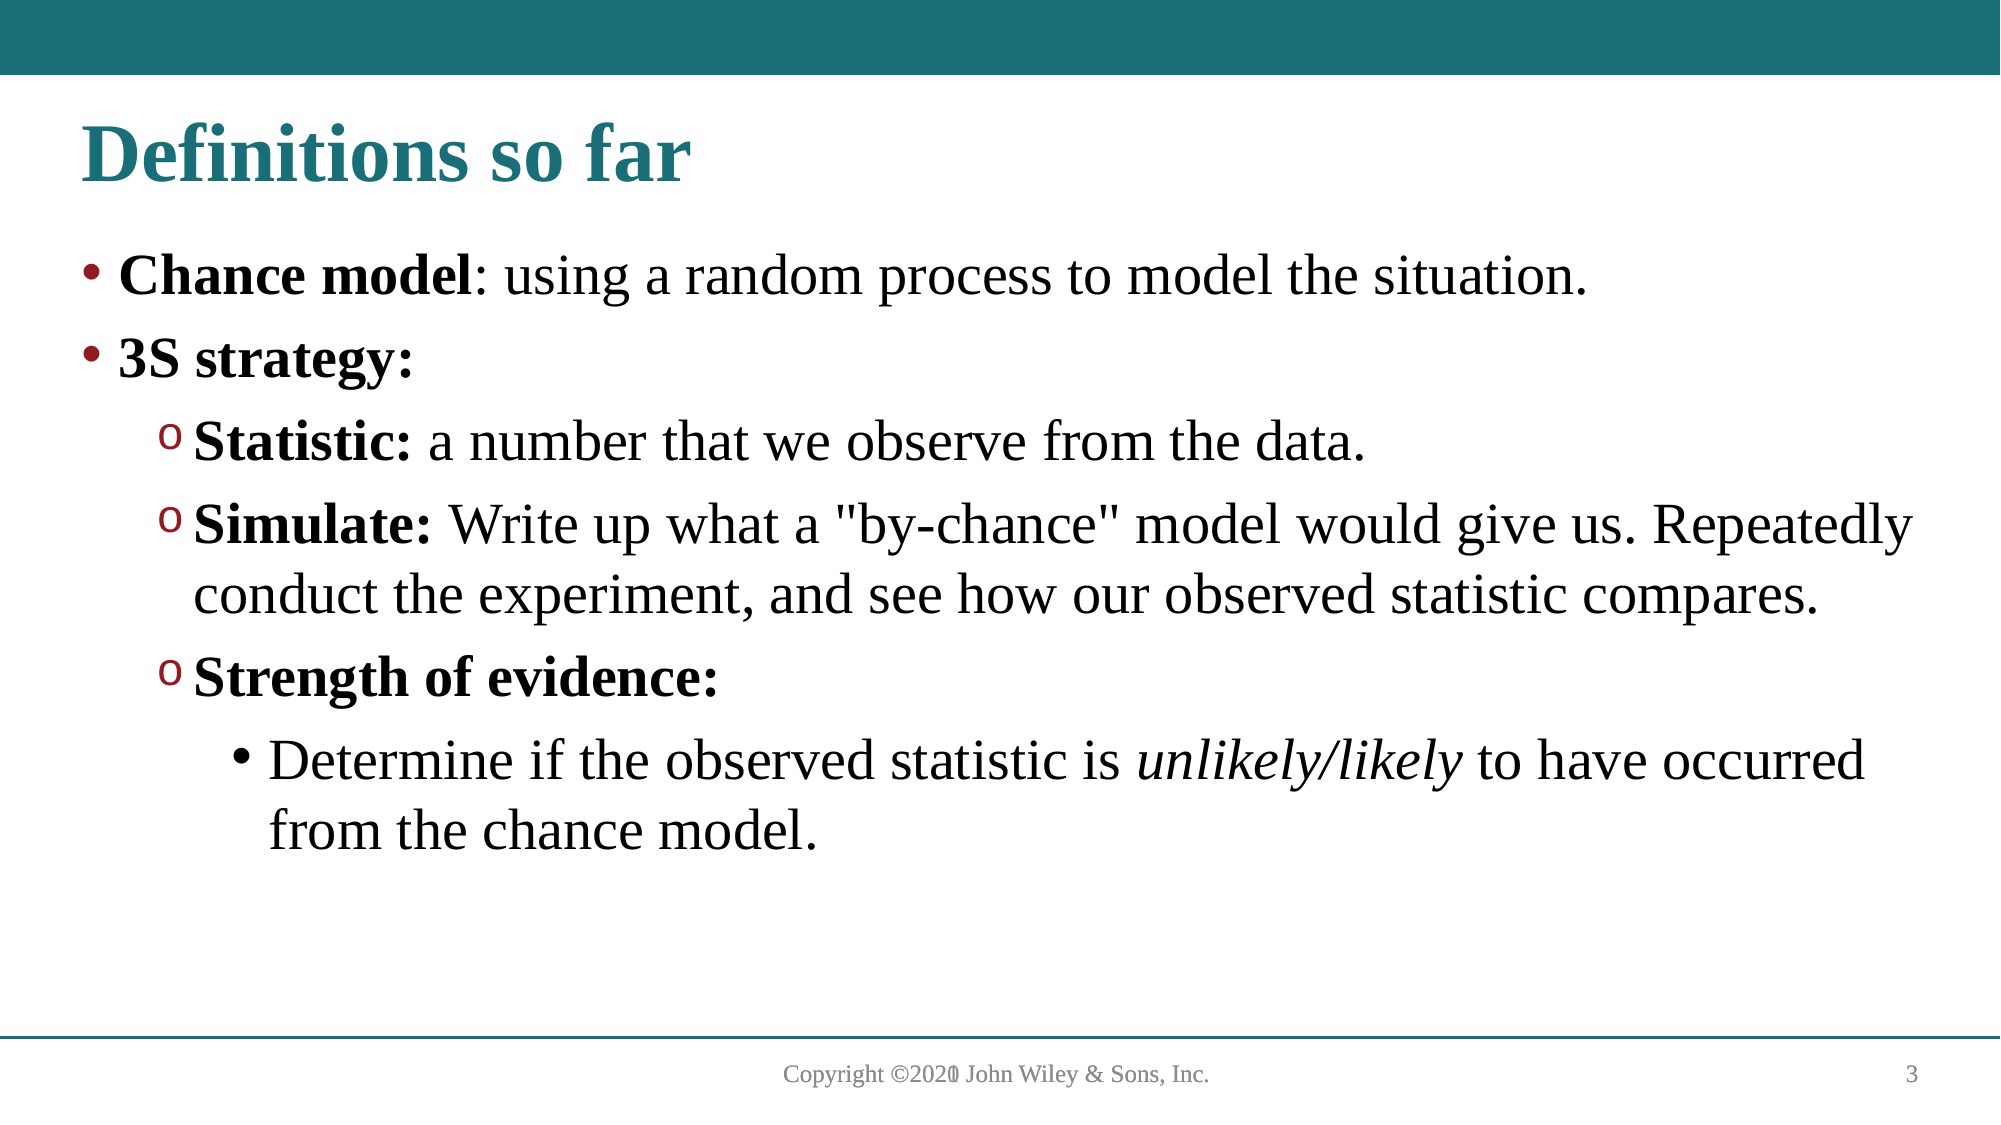

# Definitions so far
Chance model: using a random process to model the situation.
3S strategy:
Statistic: a number that we observe from the data.
Simulate: Write up what a "by-chance" model would give us. Repeatedly conduct the experiment, and see how our observed statistic compares.
Strength of evidence:
Determine if the observed statistic is unlikely/likely to have occurred from the chance model.
Copyright ©2020 John Wiley & Sons, Inc.
3